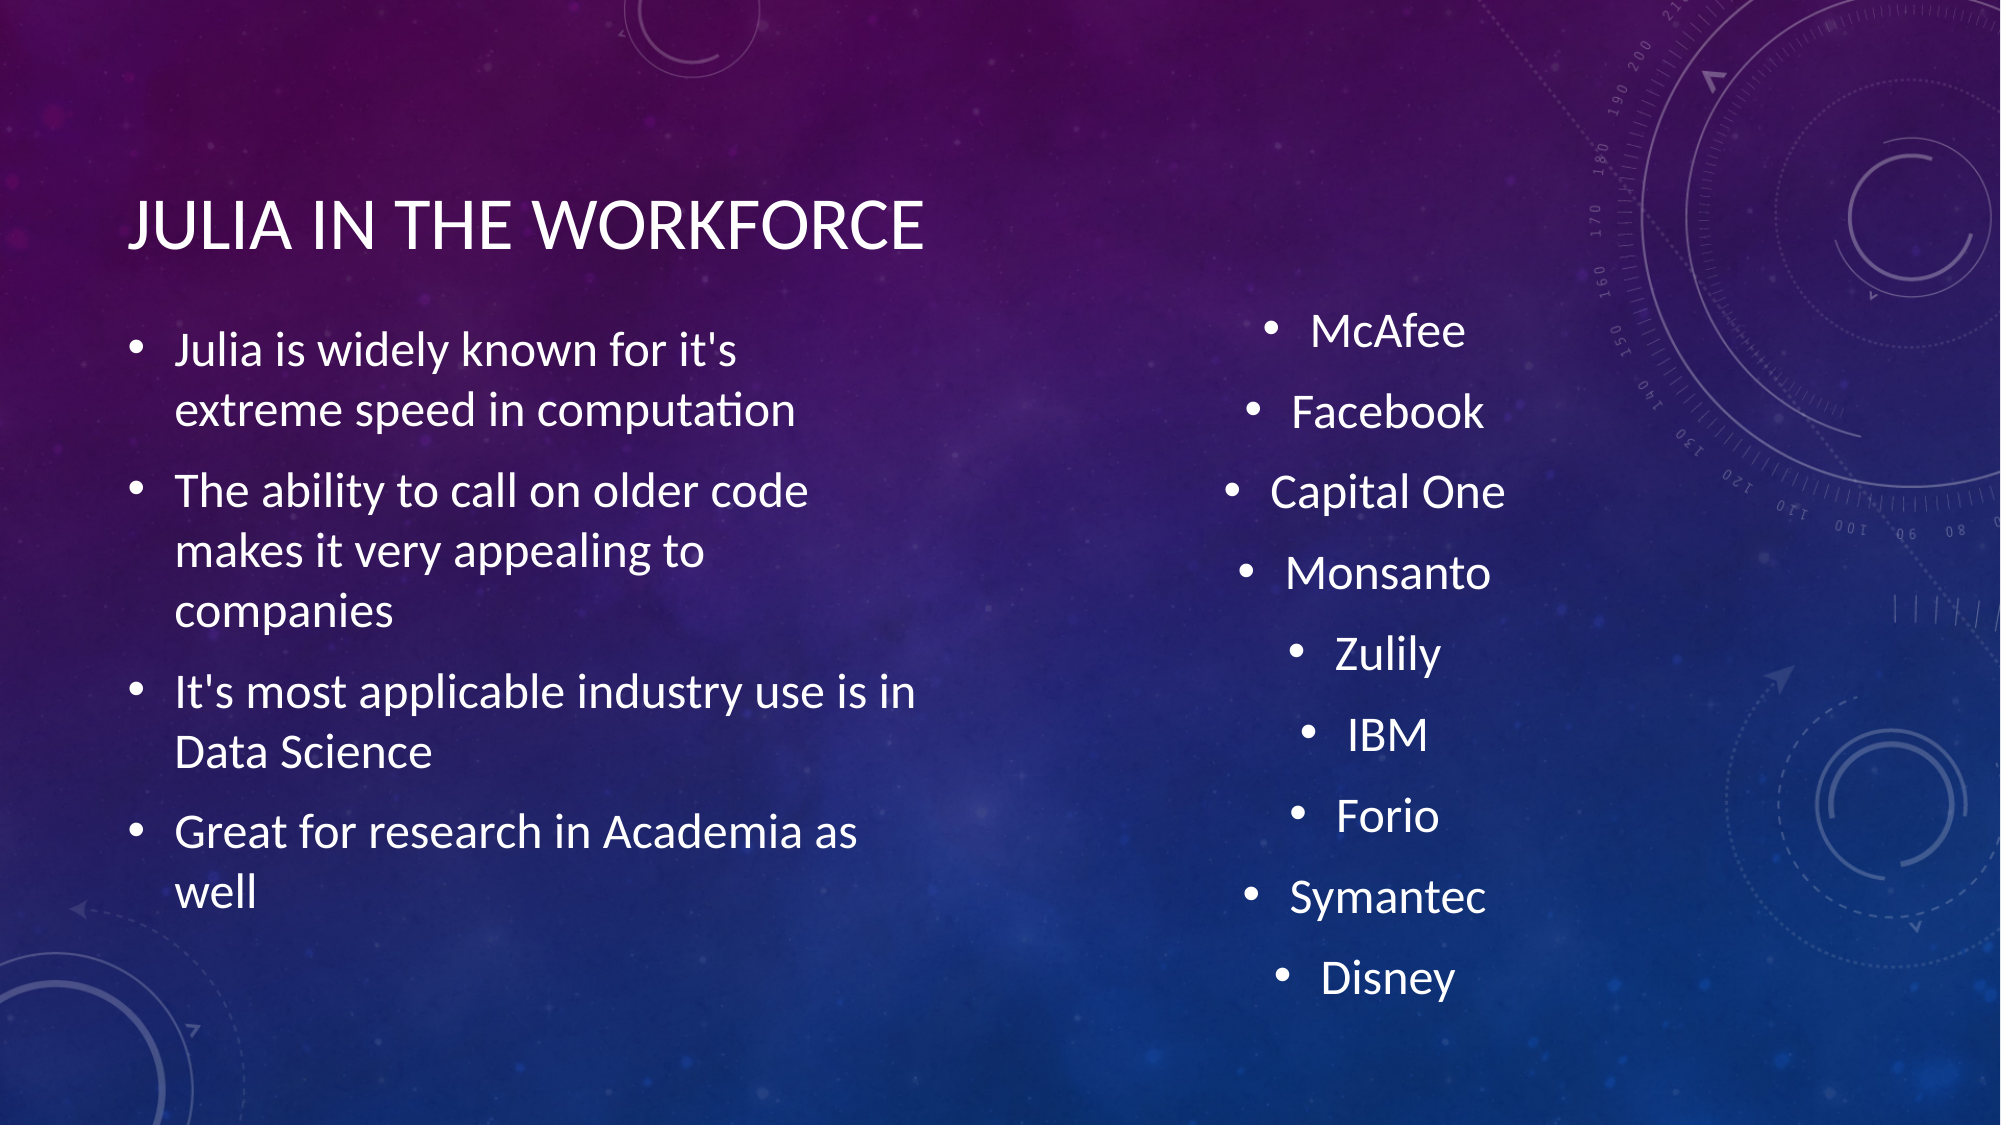

# Julia in the workforce
Julia is widely known for it's extreme speed in computation
The ability to call on older code makes it very appealing to companies
It's most applicable industry use is in Data Science
Great for research in Academia as well

McAfee
Facebook
Capital One
Monsanto
Zulily
IBM
Forio
Symantec
Disney